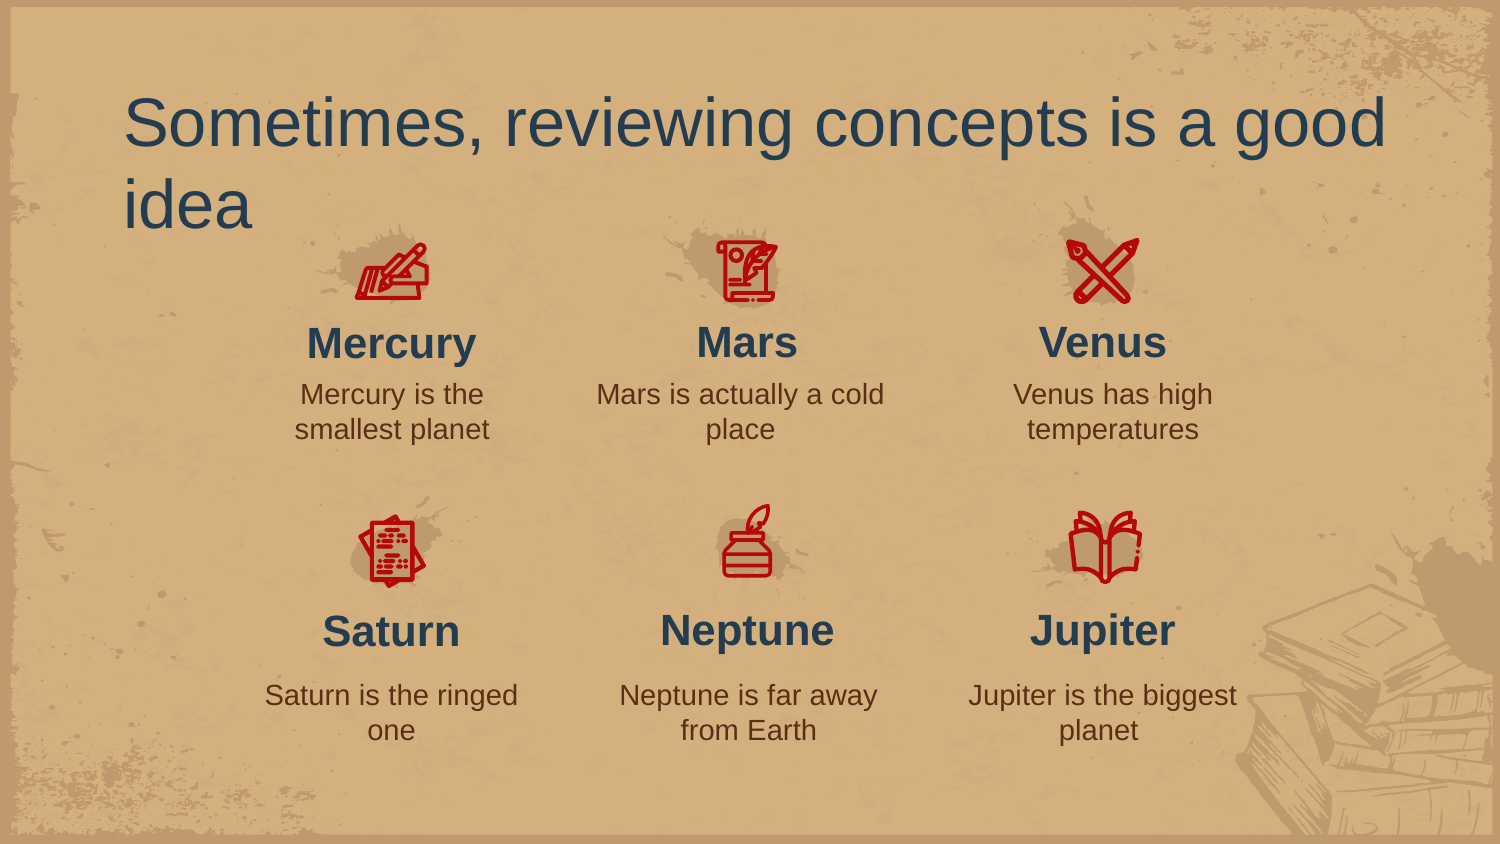

Sometimes, reviewing concepts is a good idea

Mars
Venus
# Mercury
Mercury is the smallest planet
Mars is actually a cold place
Venus has high temperatures

Neptune
Jupiter
Saturn
Saturn is the ringed one
Neptune is far away from Earth
Jupiter is the biggest planet